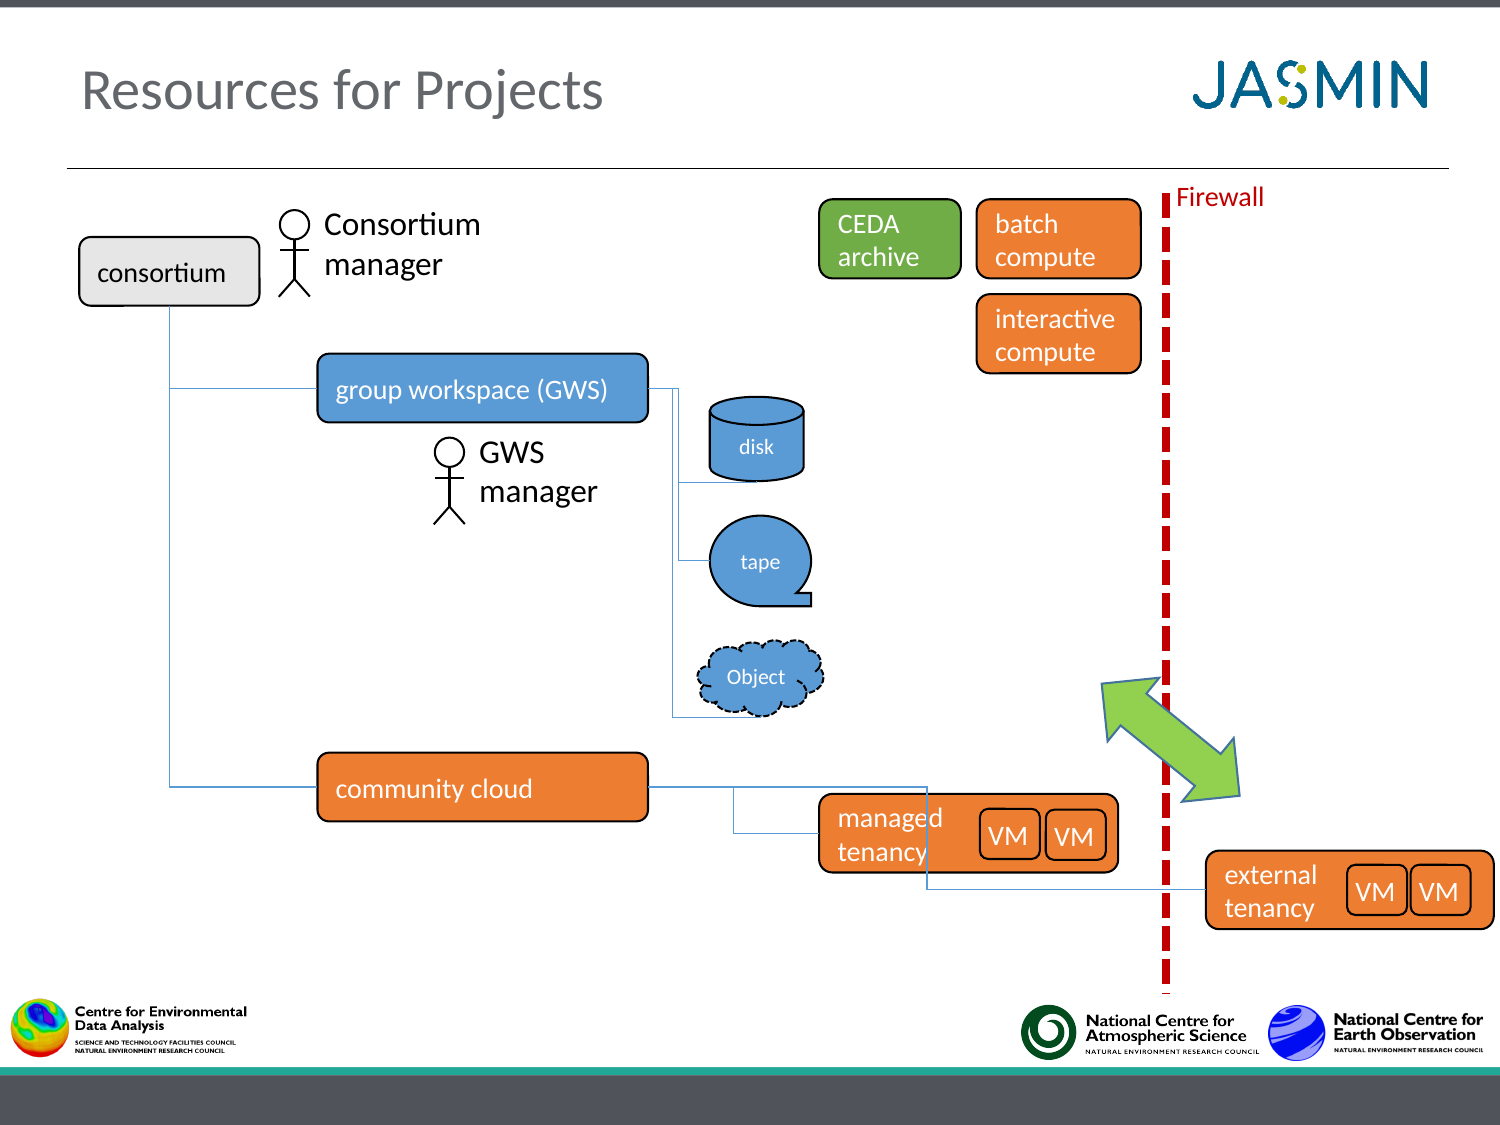

# Resources for Projects
Firewall
Consortium manager
CEDA archive
batch compute

consortium
interactive compute
group workspace (GWS)
disk
GWS manager

tape
Object

community cloud
managed
tenancy
VM
VM
external
tenancy
VM
VM